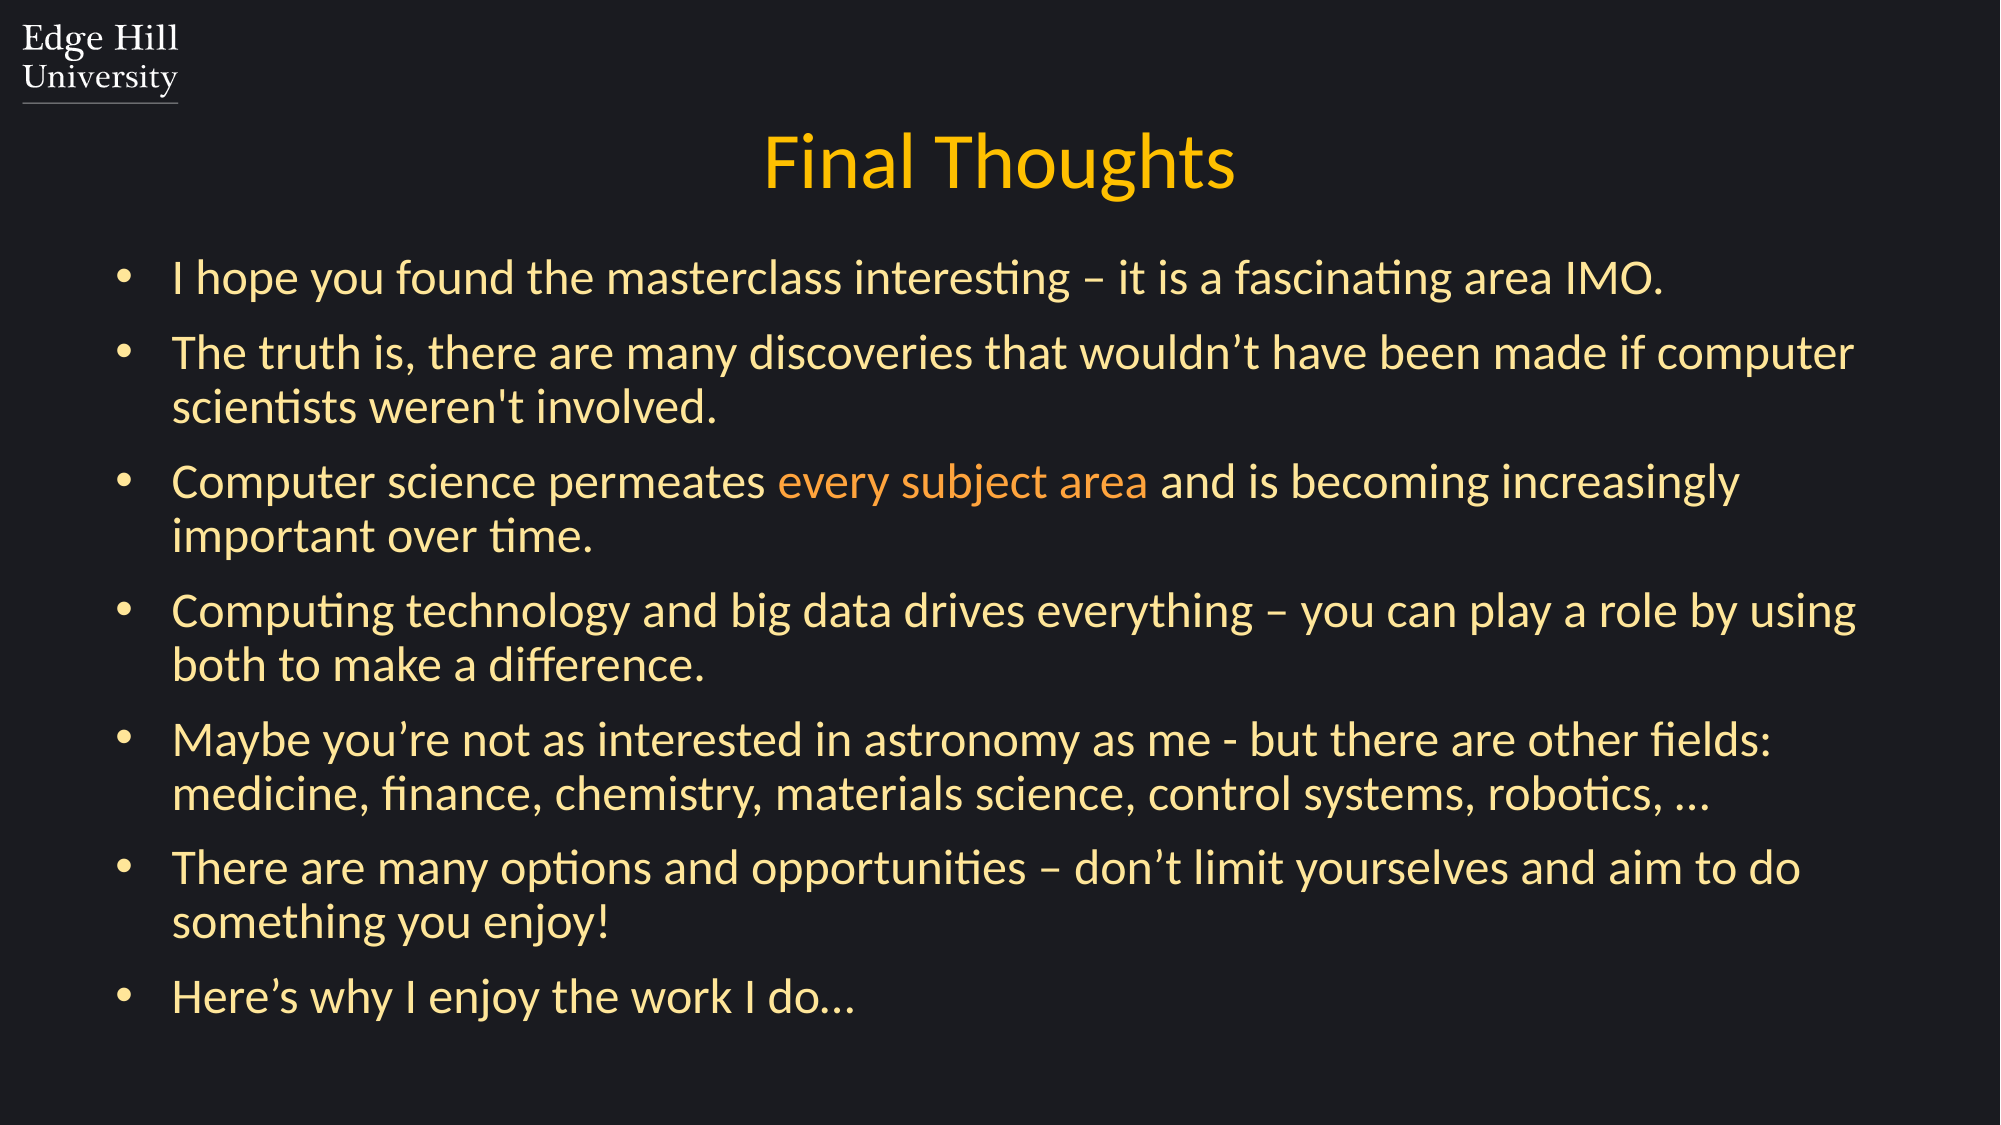

Final Thoughts
I hope you found the masterclass interesting – it is a fascinating area IMO.
The truth is, there are many discoveries that wouldn’t have been made if computer scientists weren't involved.
Computer science permeates every subject area and is becoming increasingly important over time.
Computing technology and big data drives everything – you can play a role by using both to make a difference.
Maybe you’re not as interested in astronomy as me - but there are other fields: medicine, finance, chemistry, materials science, control systems, robotics, …
There are many options and opportunities – don’t limit yourselves and aim to do something you enjoy!
Here’s why I enjoy the work I do…